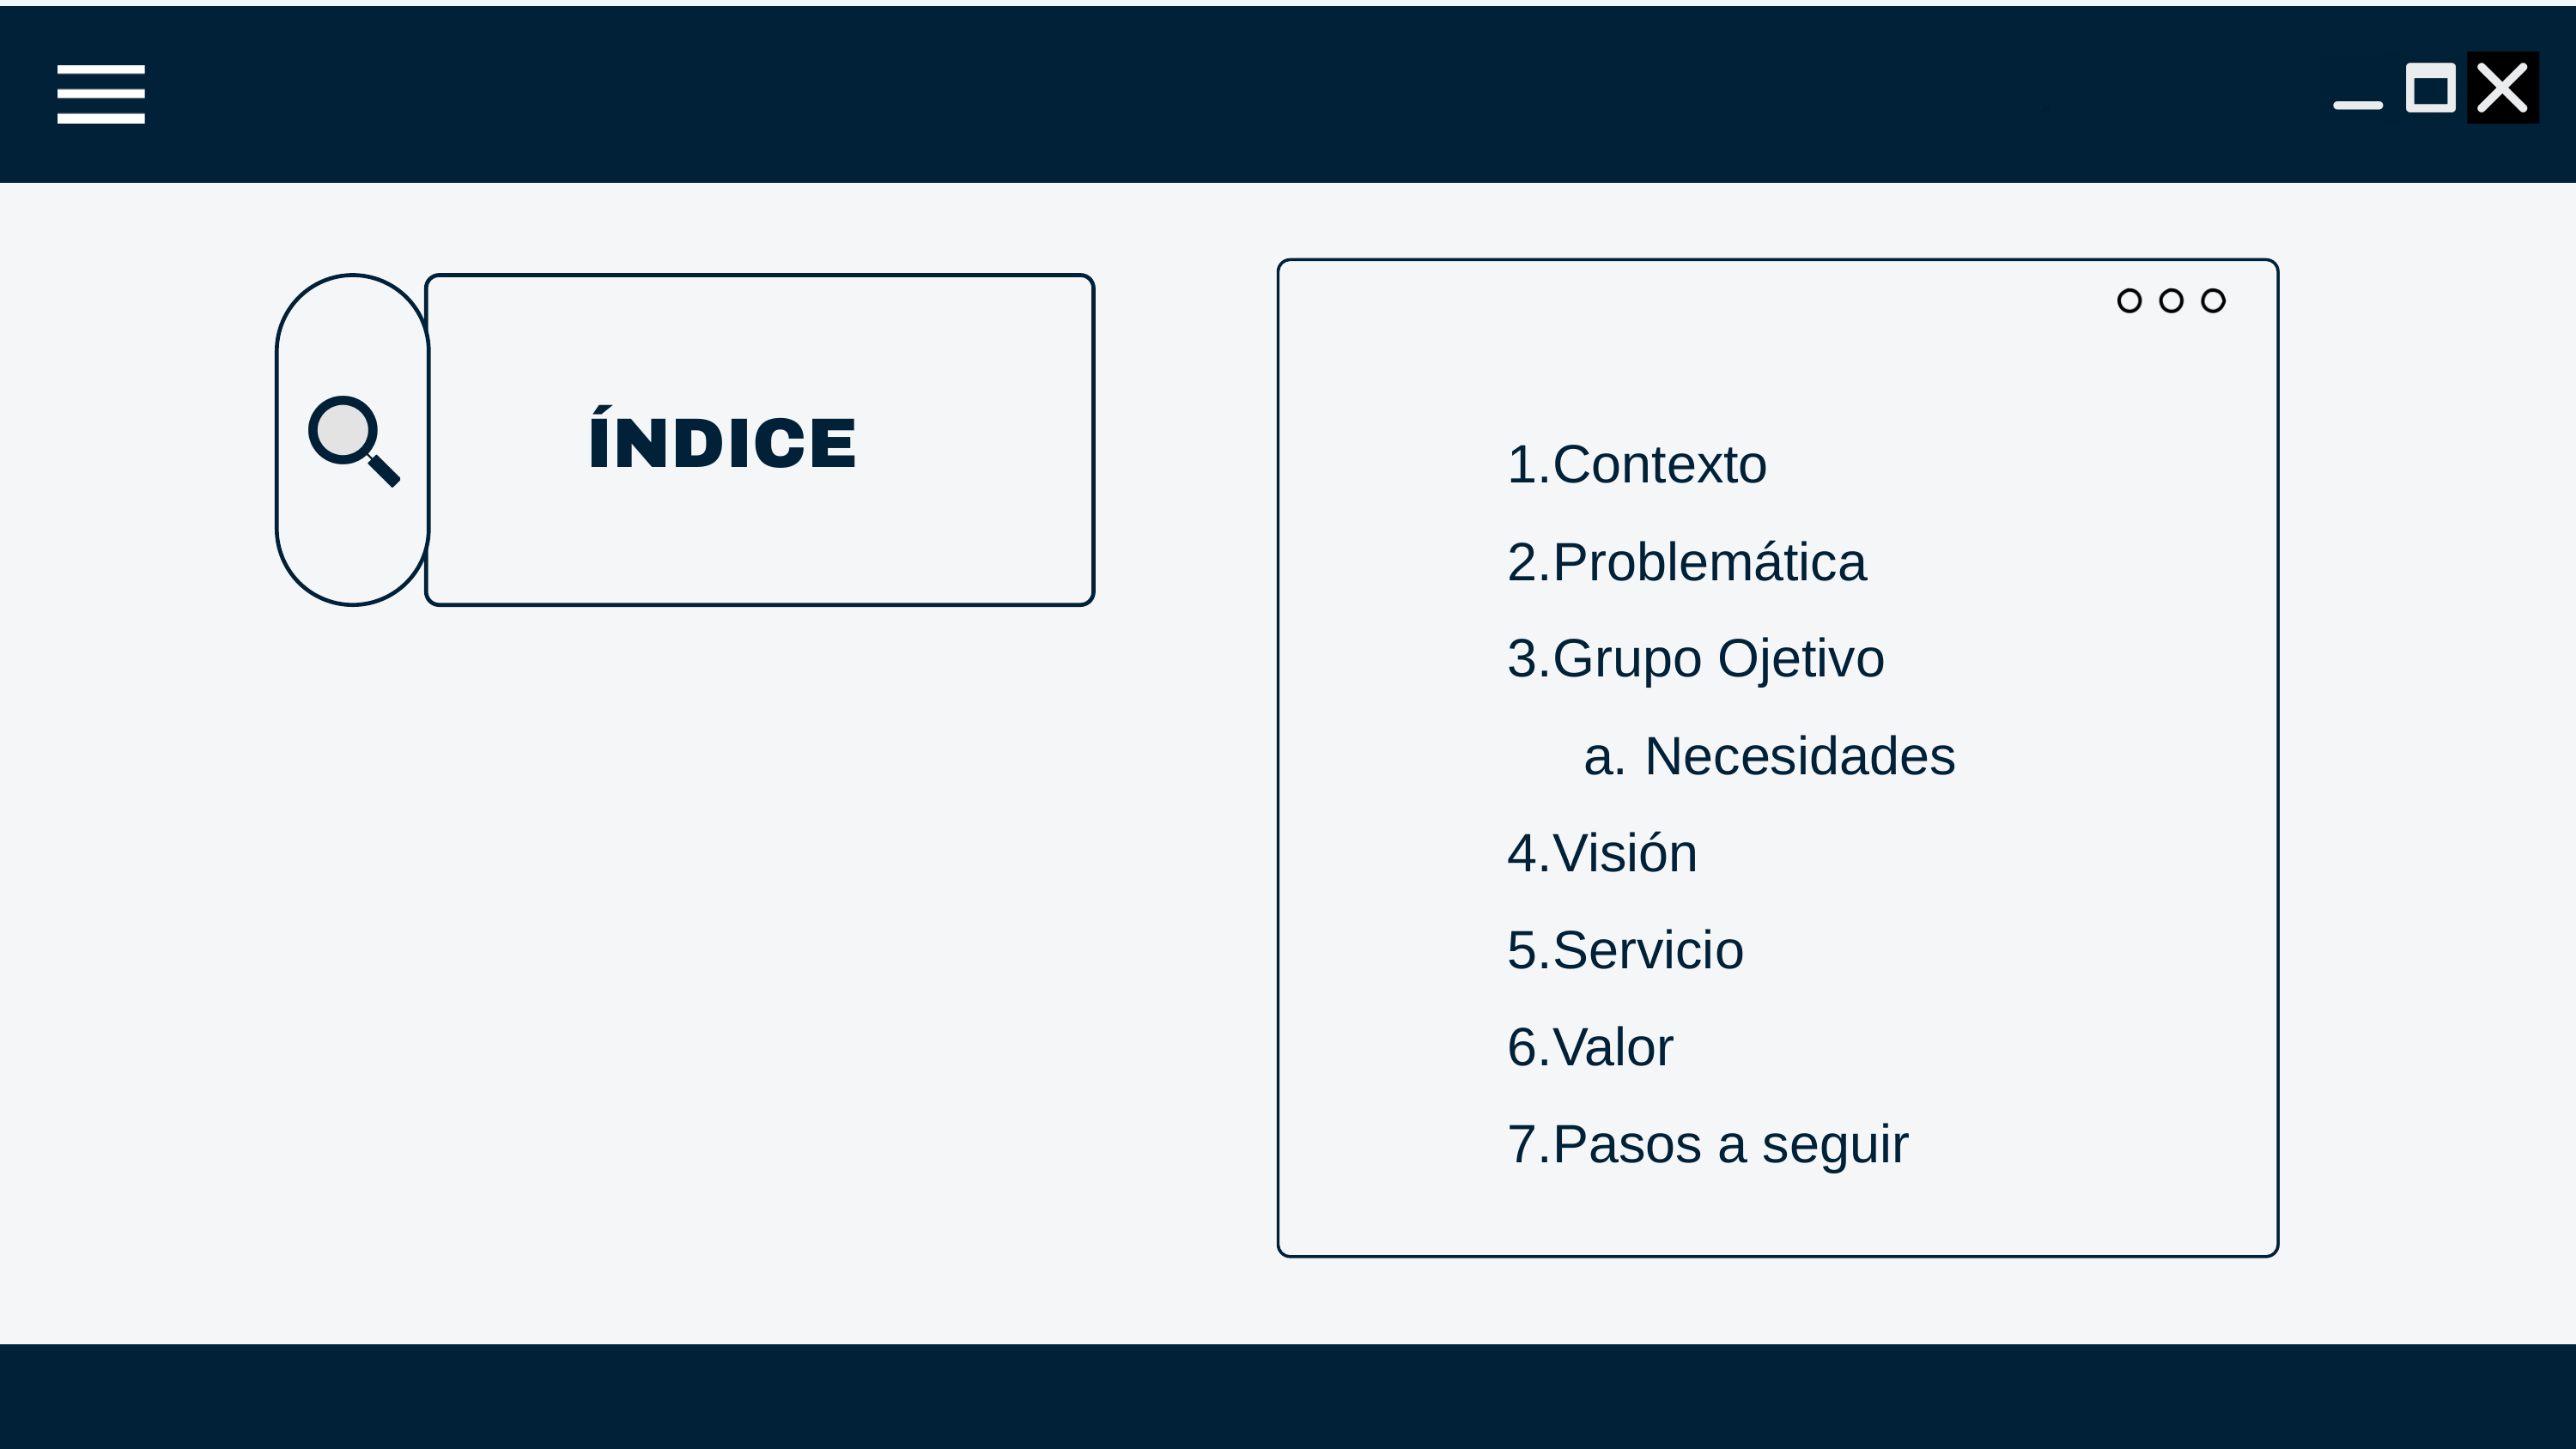

Contexto
Problemática
Grupo Ojetivo
Necesidades
Visión
Servicio
Valor
Pasos a seguir
ÍNDICE